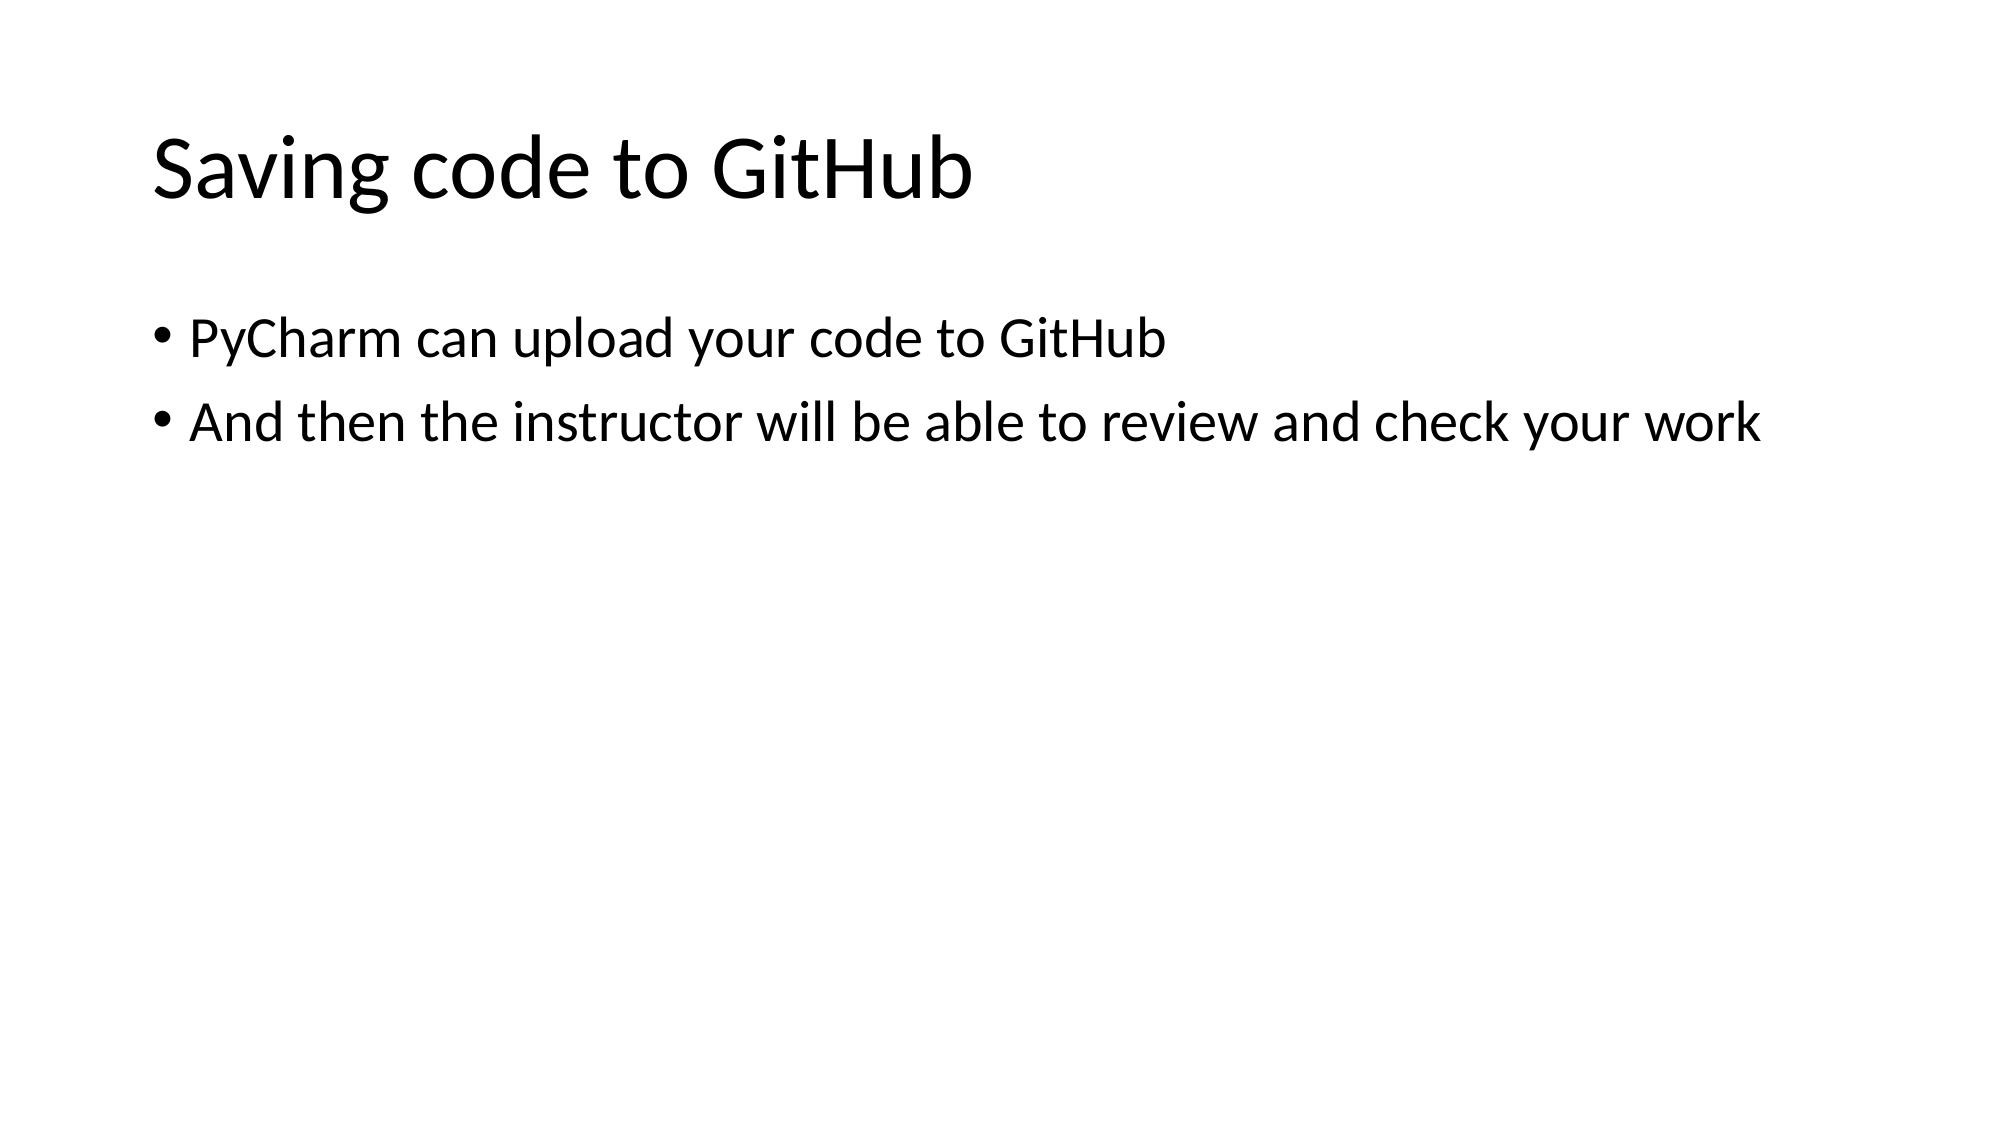

# Saving code to GitHub
PyCharm can upload your code to GitHub
And then the instructor will be able to review and check your work